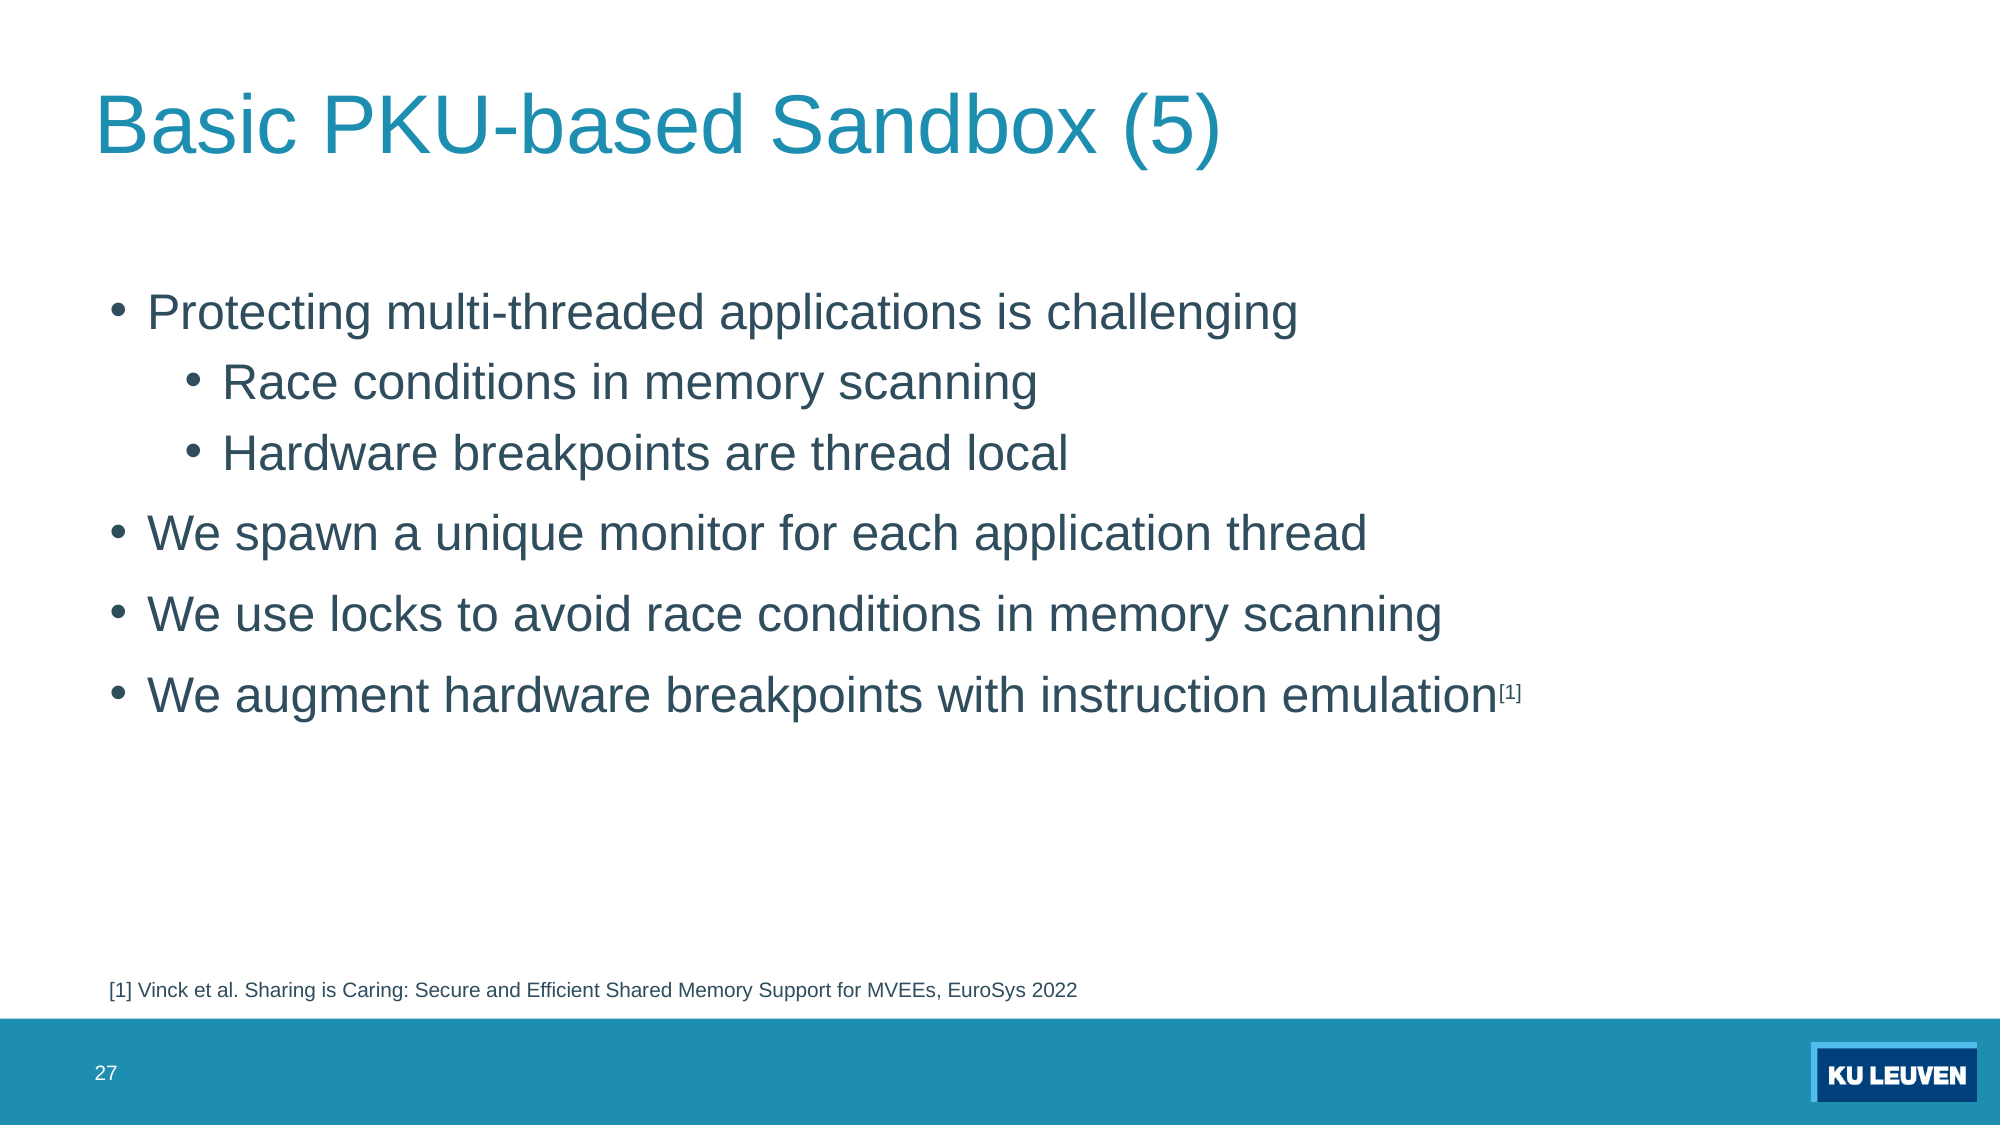

# Basic PKU-based Sandbox (5)
Protecting multi-threaded applications is challenging
Race conditions in memory scanning
Hardware breakpoints are thread local
We spawn a unique monitor for each application thread
We use locks to avoid race conditions in memory scanning
We augment hardware breakpoints with instruction emulation[1]
[1] Vinck et al. Sharing is Caring: Secure and Efficient Shared Memory Support for MVEEs, EuroSys 2022

27